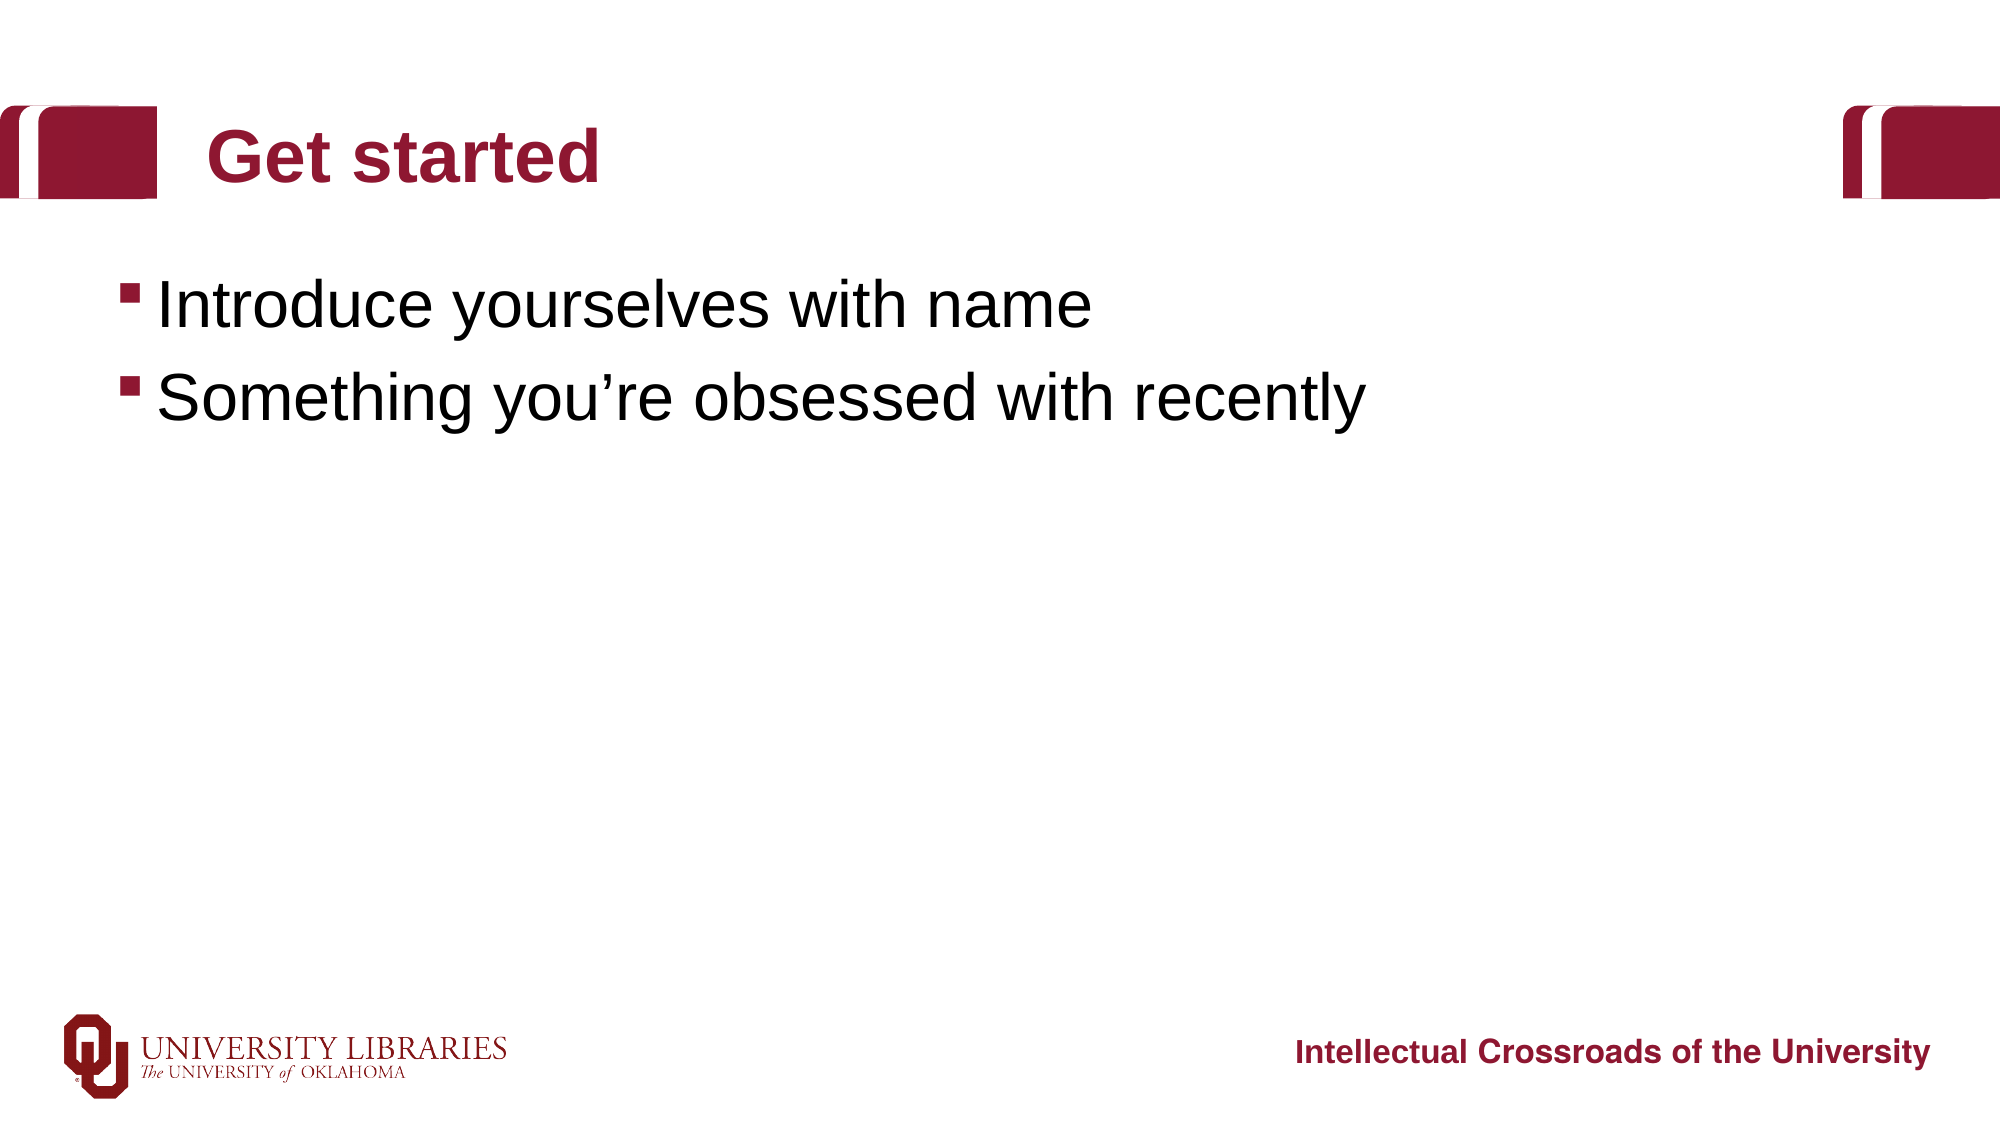

# Get started
Introduce yourselves with name
Something you’re obsessed with recently